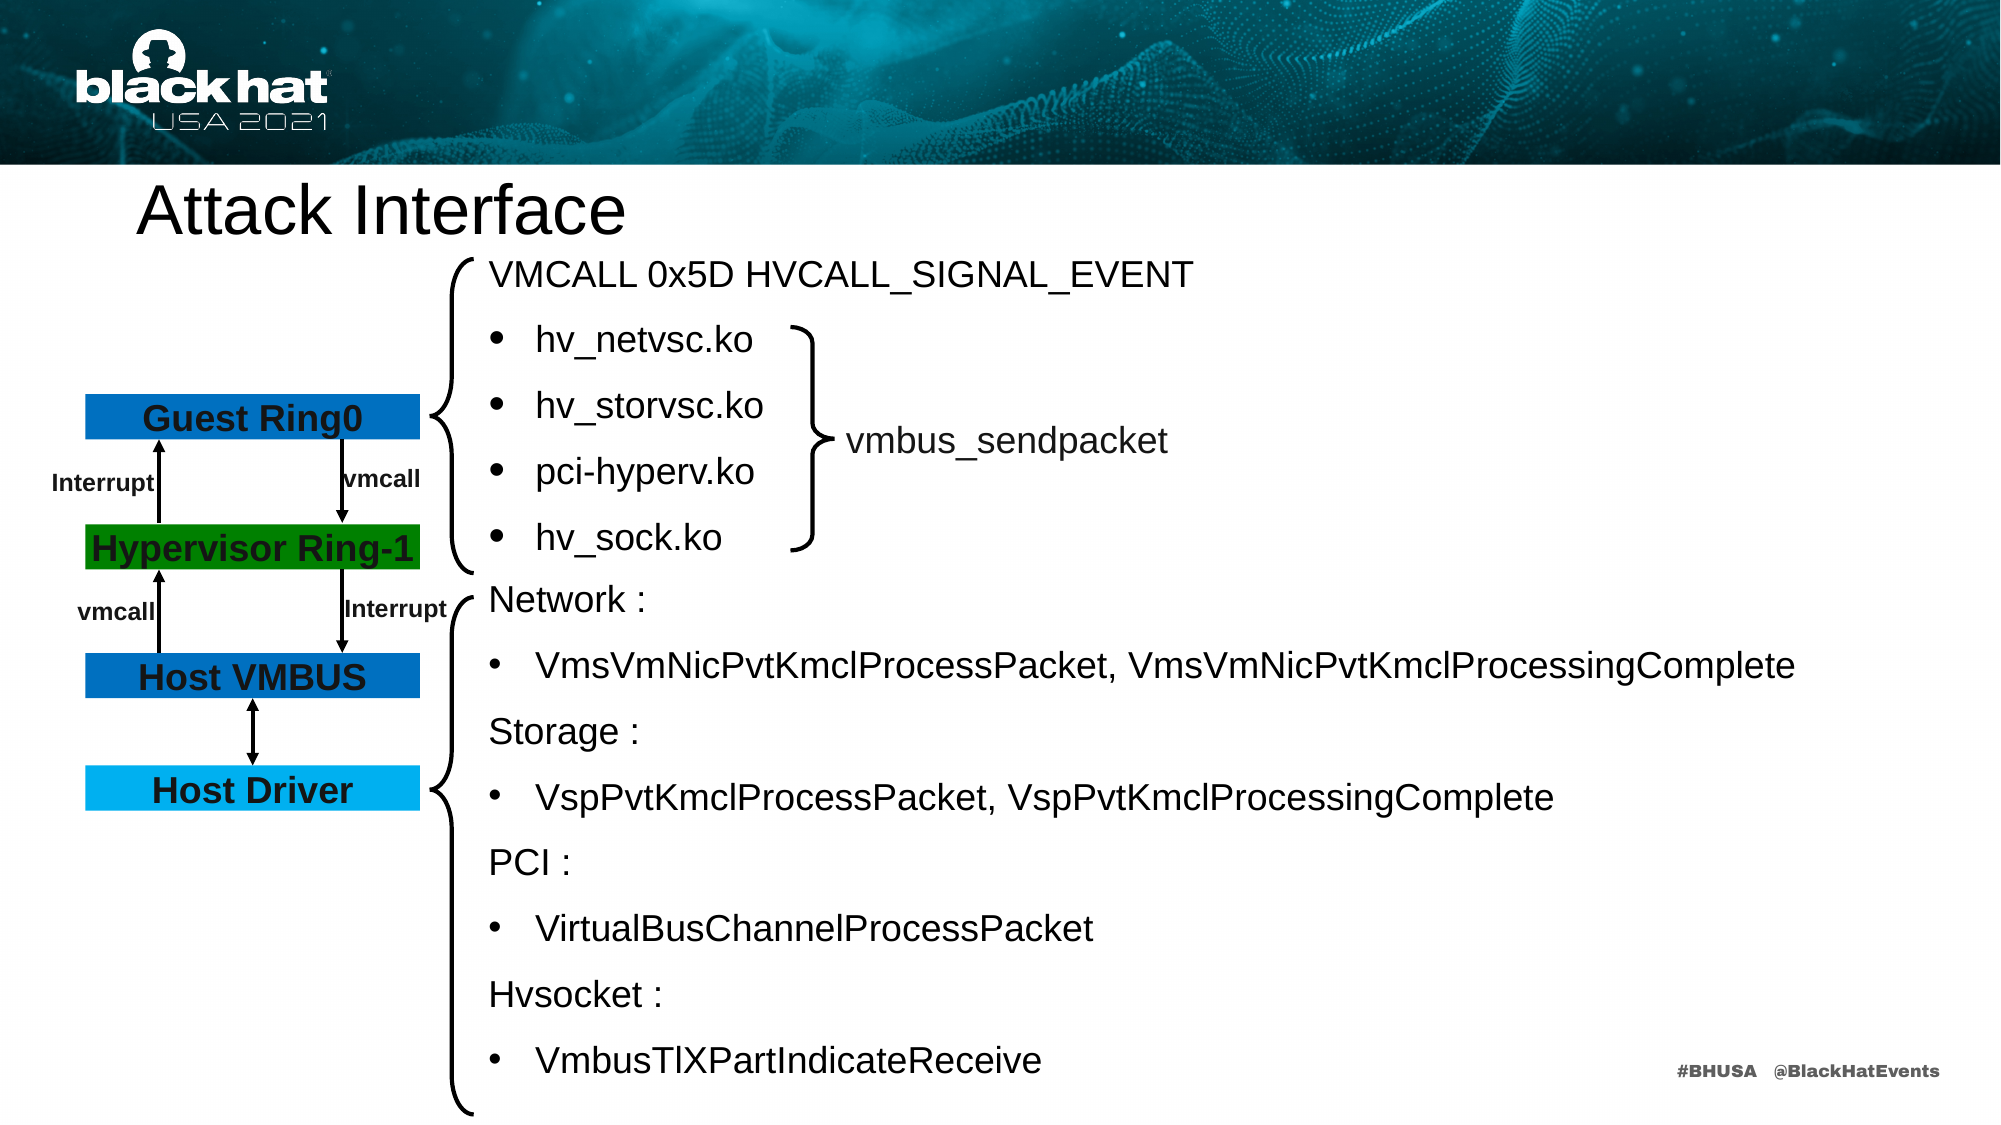

Attack Interface
VMCALL 0x5D HVCALL_SIGNAL_EVENT
hv_netvsc.ko
hv_storvsc.ko
pci-hyperv.ko
hv_sock.ko

Guest Ring0
vmbus_sendpacket
vmcall
Interrupt
Hypervisor Ring-1
Network :
VmsVmNicPvtKmclProcessPacket, VmsVmNicPvtKmclProcessingComplete
Storage :
VspPvtKmclProcessPacket, VspPvtKmclProcessingComplete
PCI :
VirtualBusChannelProcessPacket
Hvsocket :
VmbusTlXPartIndicateReceive
Interrupt
vmcall

Host VMBUS
Host Driver